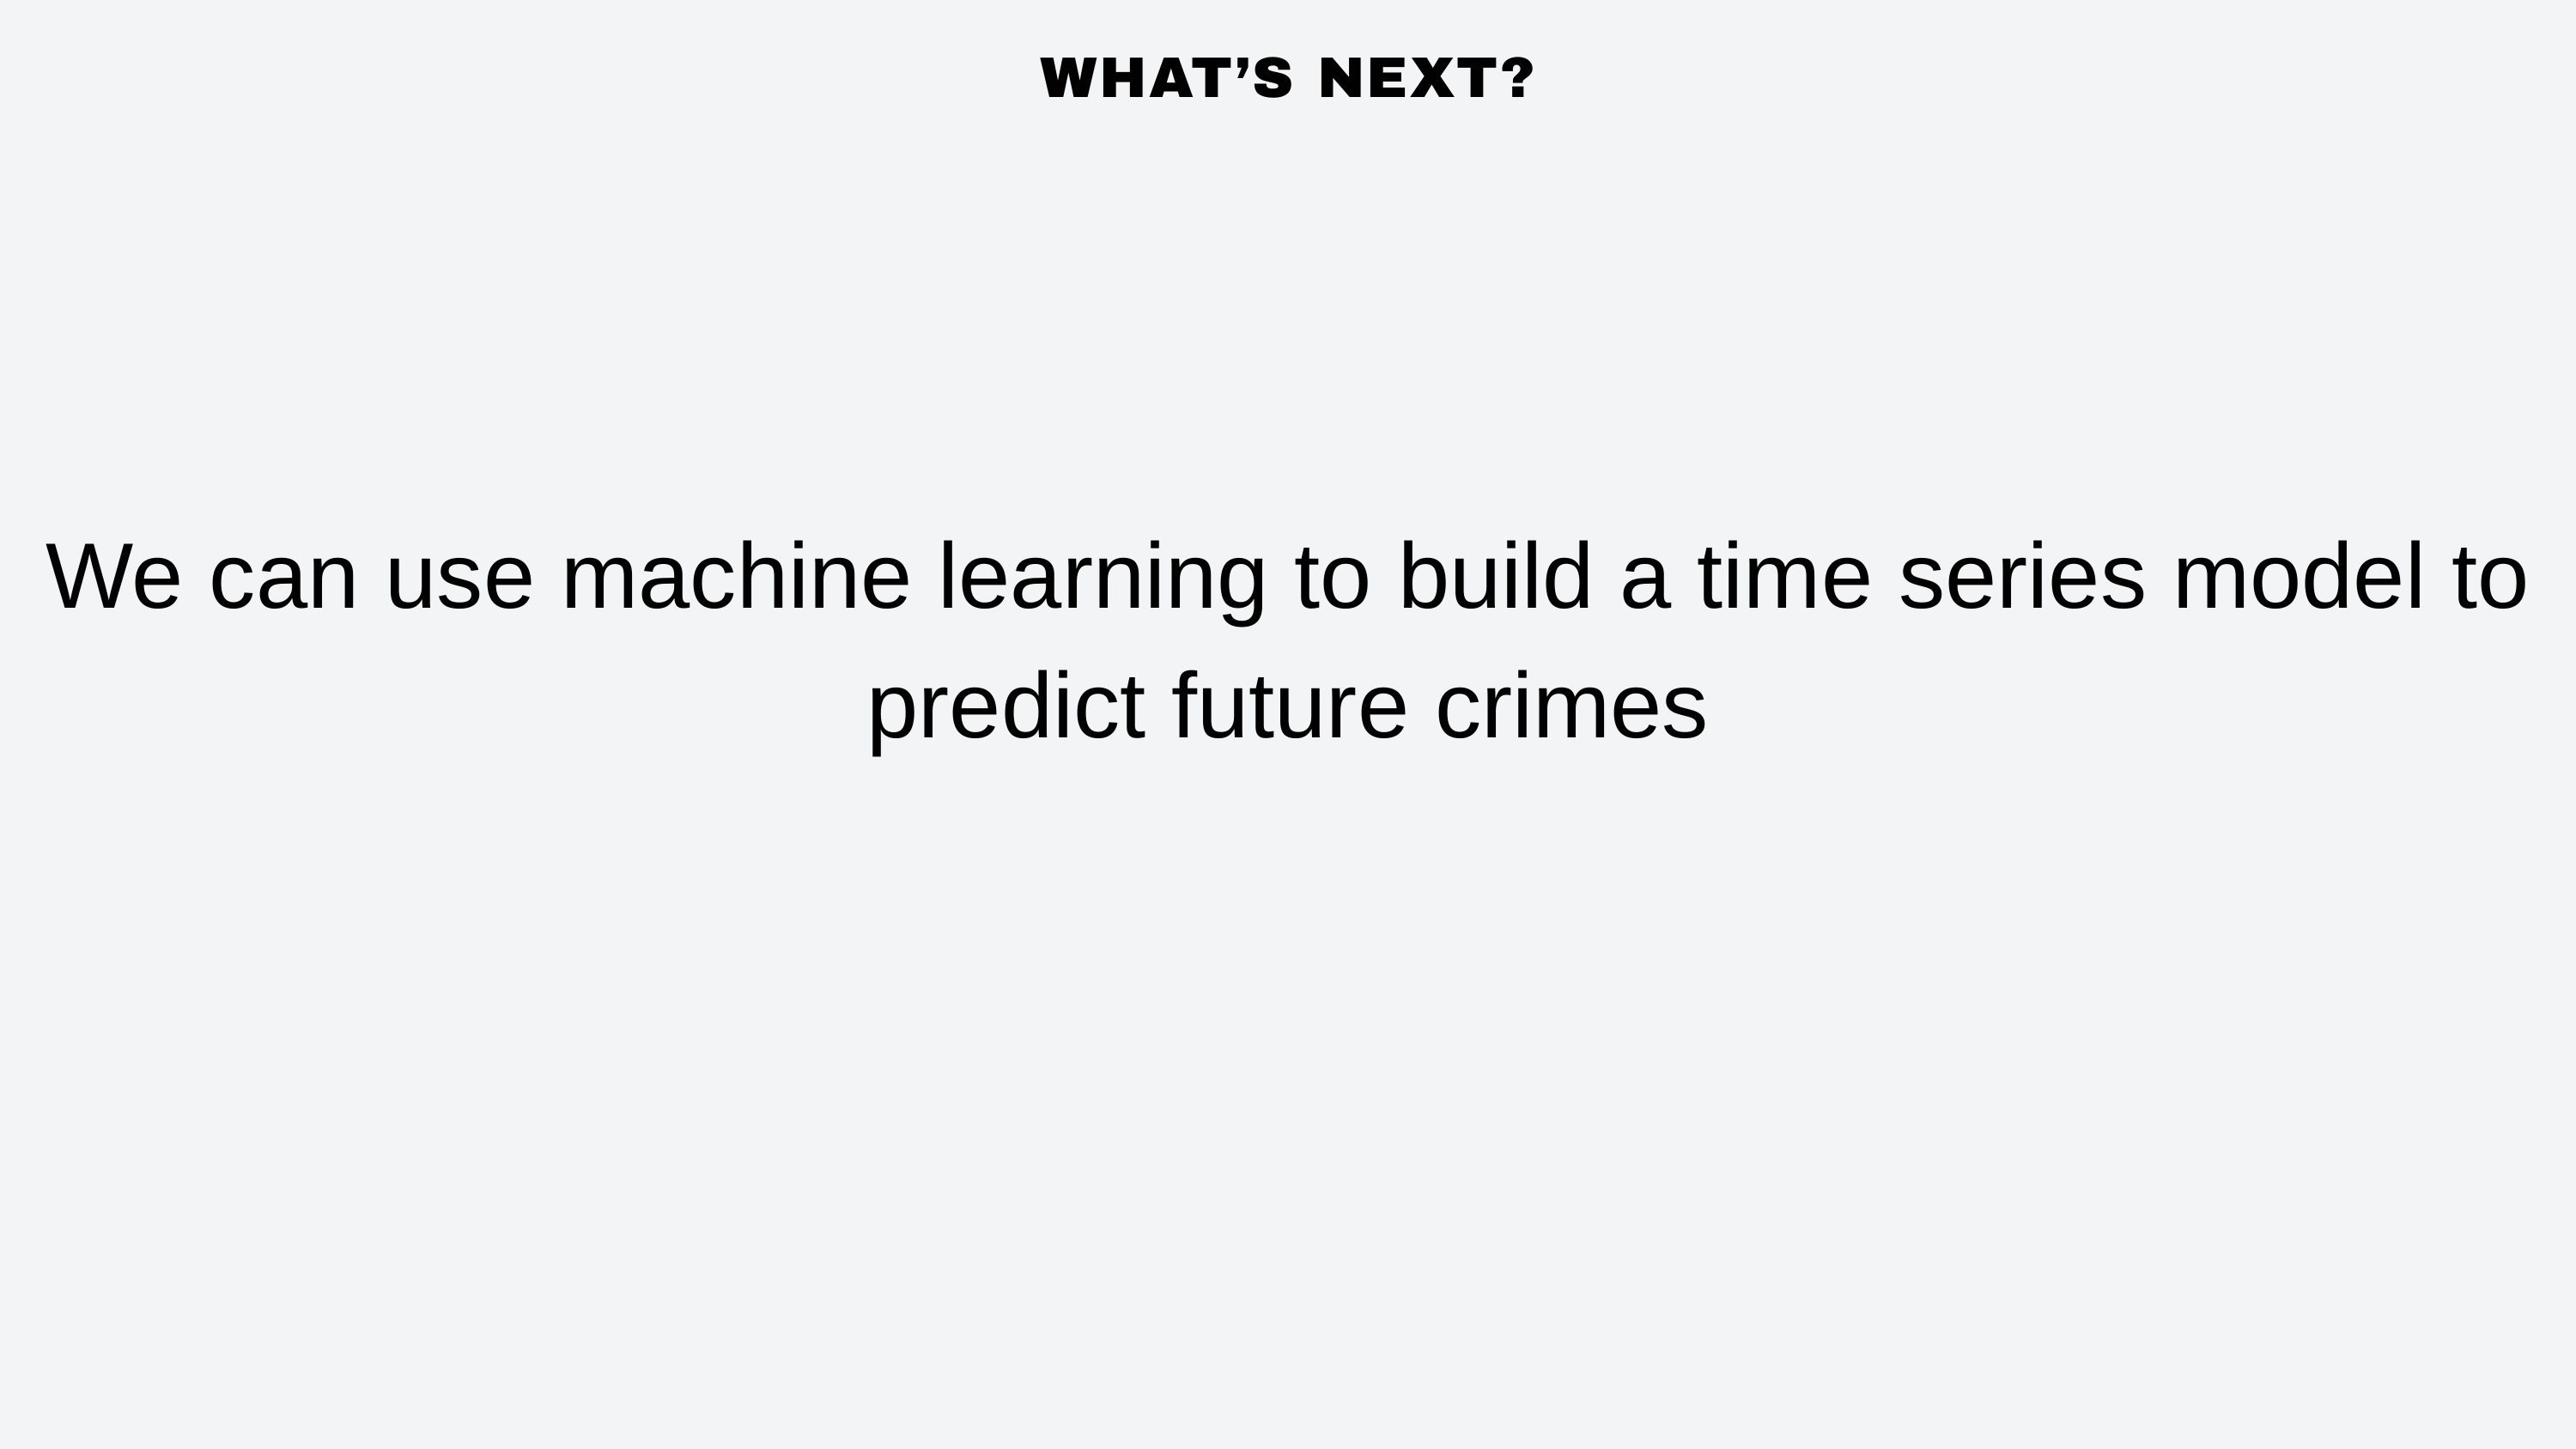

WHAT’S NEXT?
We can use machine learning to build a time series model to predict future crimes